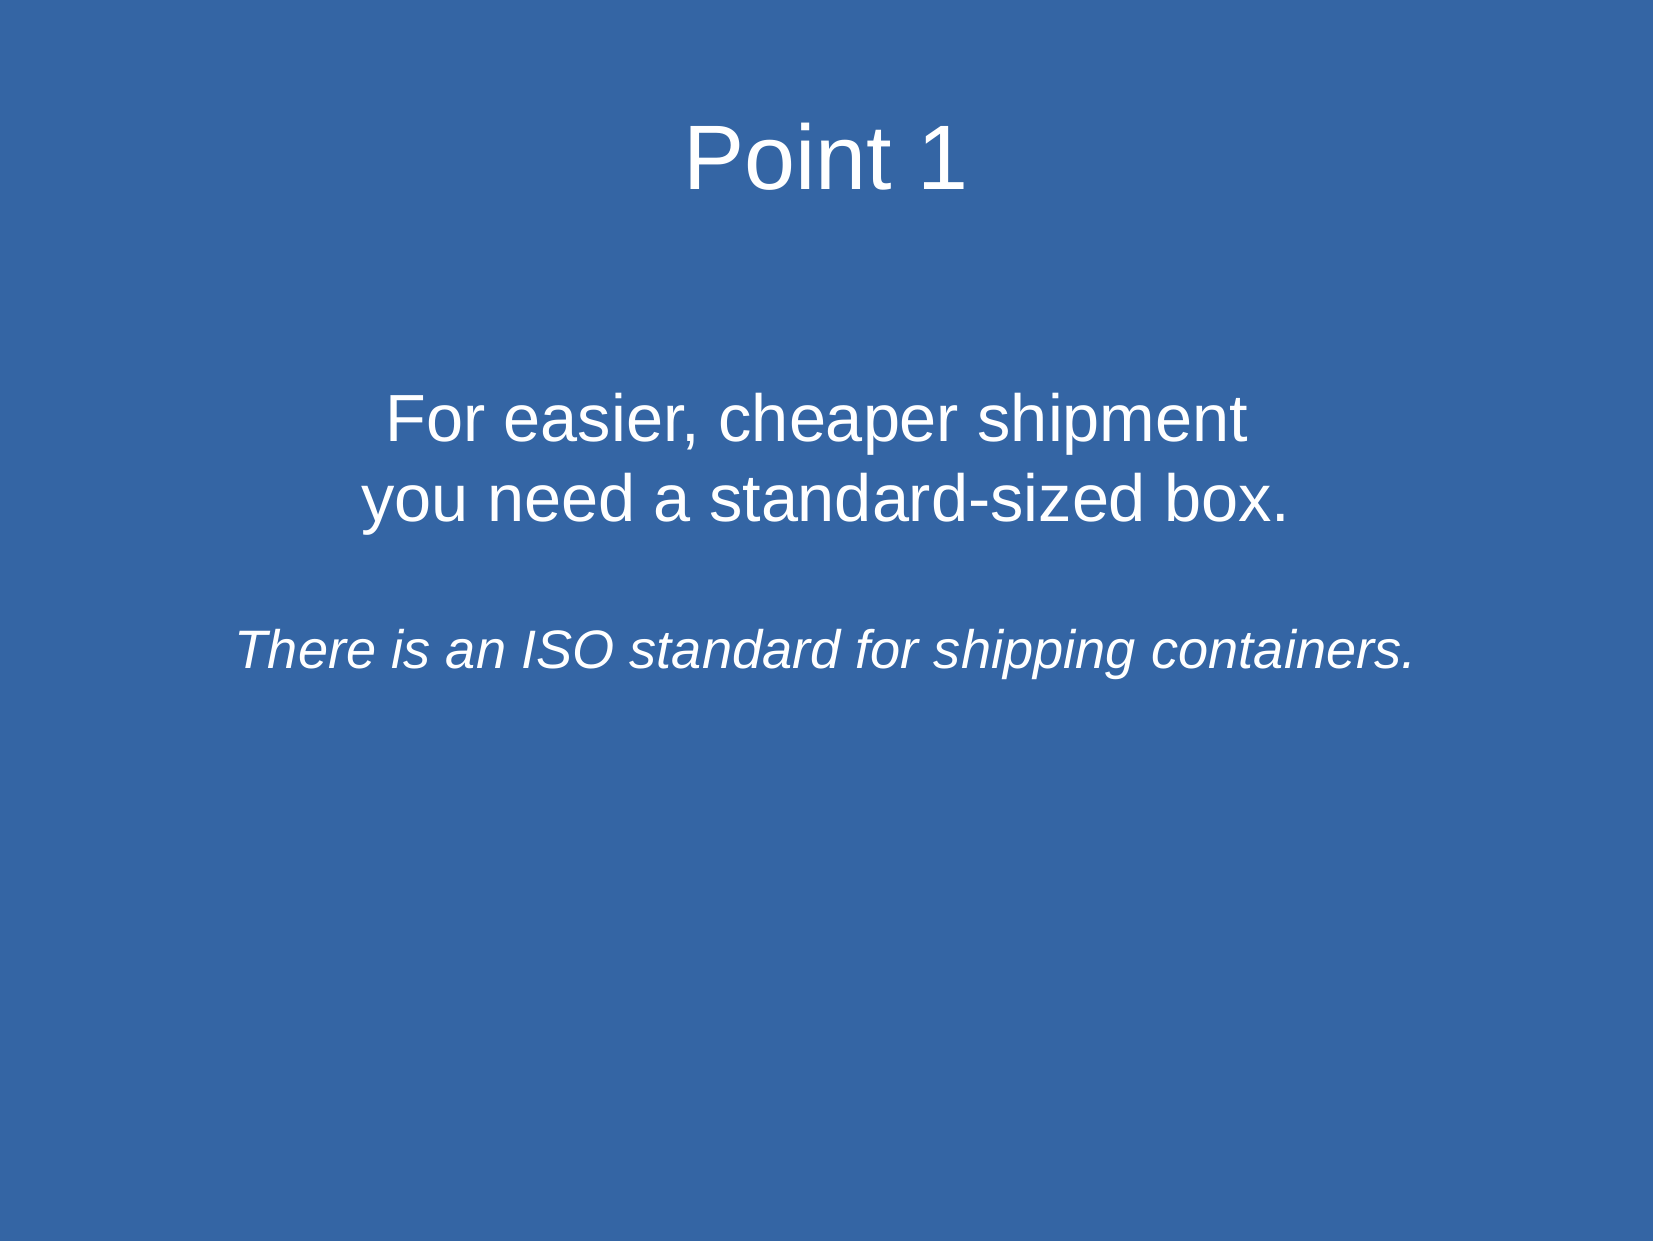

Point 1
For easier, cheaper shipment
you need a standard-sized box.

There is an ISO standard for shipping containers.